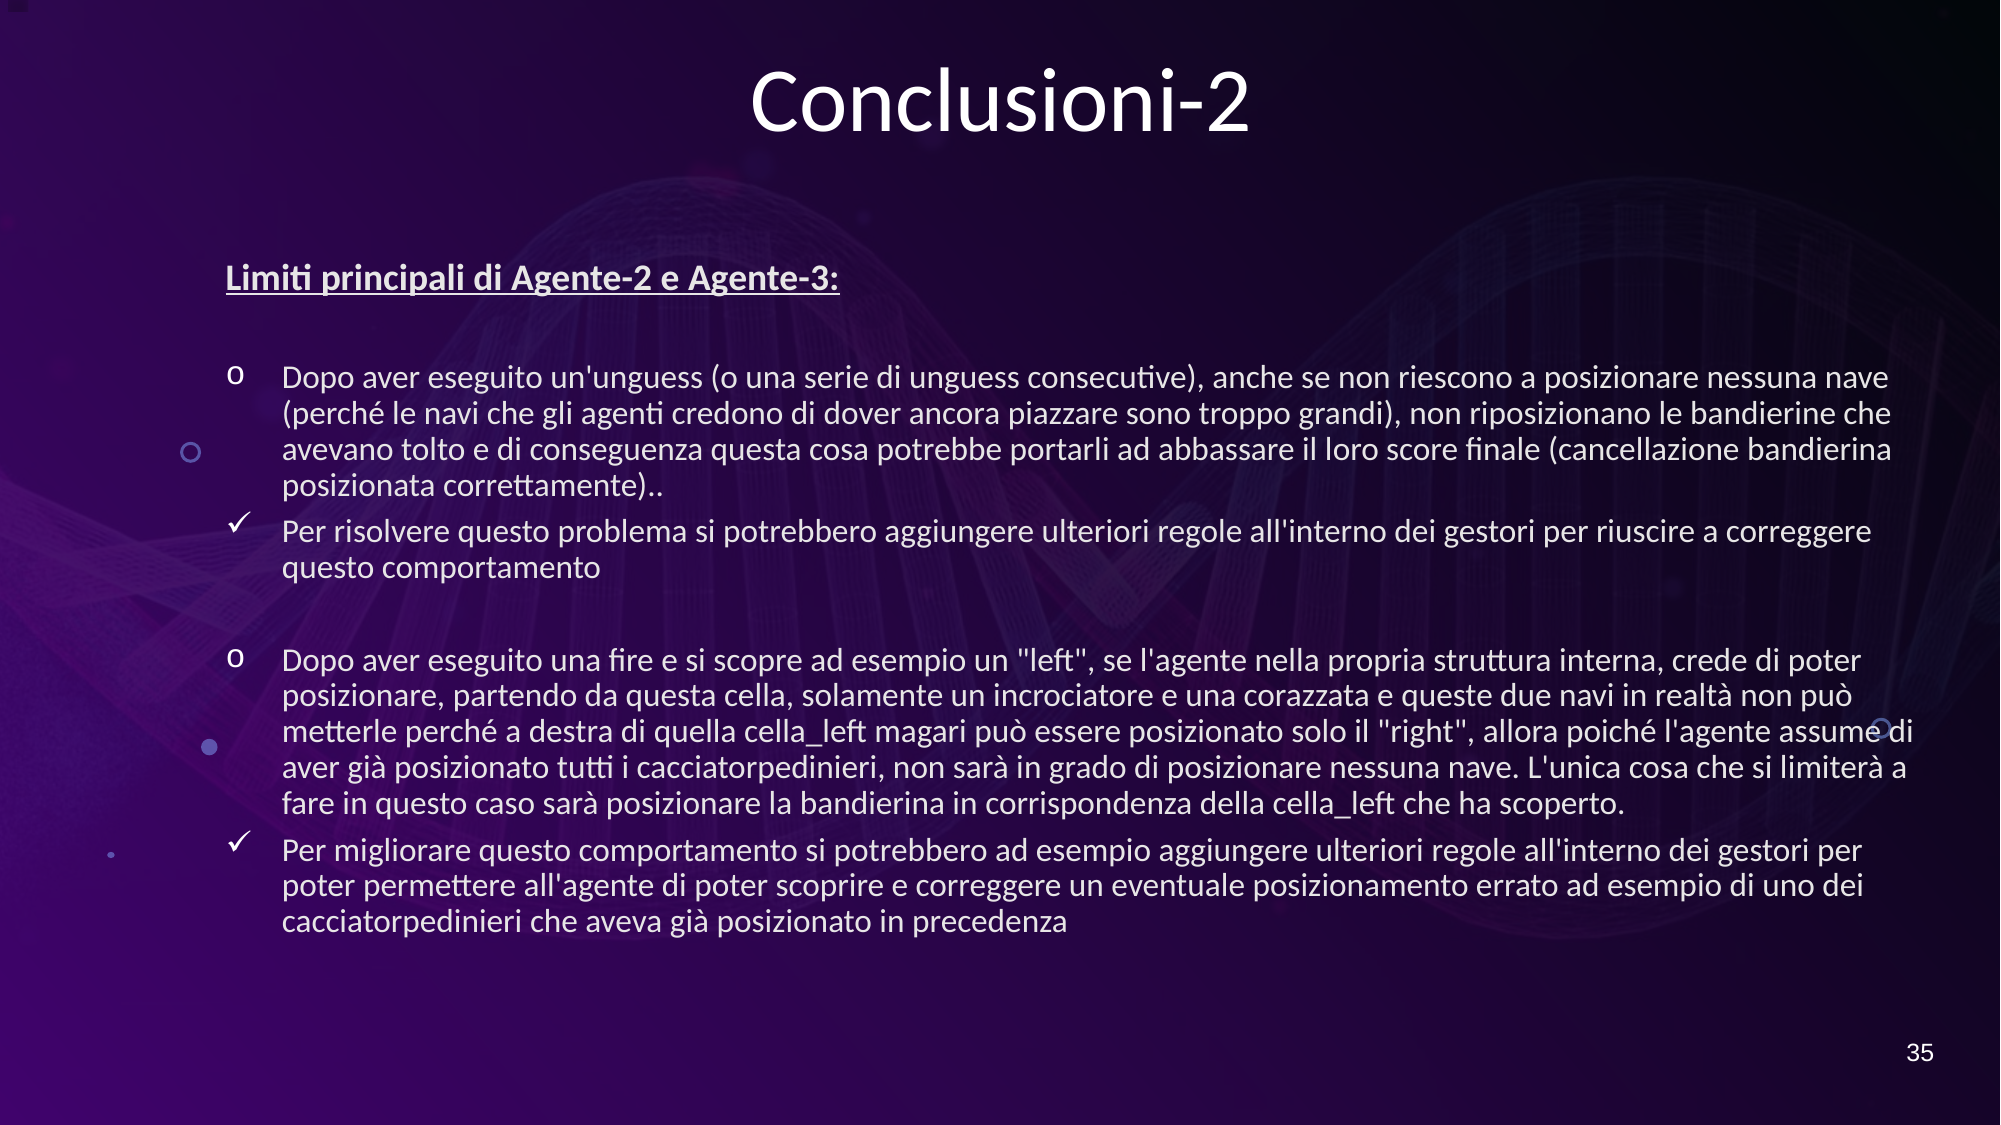

# Conclusioni-2

Limiti principali di Agente-2 e Agente-3:

Dopo aver eseguito un'unguess (o una serie di unguess consecutive), anche se non riescono a posizionare nessuna nave (perché le navi che gli agenti credono di dover ancora piazzare sono troppo grandi), non riposizionano le bandierine che avevano tolto e di conseguenza questa cosa potrebbe portarli ad abbassare il loro score finale (cancellazione bandierina posizionata correttamente)..
Per risolvere questo problema si potrebbero aggiungere ulteriori regole all'interno dei gestori per riuscire a correggere questo comportamento

Dopo aver eseguito una fire e si scopre ad esempio un "left", se l'agente nella propria struttura interna, crede di poter posizionare, partendo da questa cella, solamente un incrociatore e una corazzata e queste due navi in realtà non può metterle perché a destra di quella cella_left magari può essere posizionato solo il "right", allora poiché l'agente assume di aver già posizionato tutti i cacciatorpedinieri, non sarà in grado di posizionare nessuna nave. L'unica cosa che si limiterà a fare in questo caso sarà posizionare la bandierina in corrispondenza della cella_left che ha scoperto.
Per migliorare questo comportamento si potrebbero ad esempio aggiungere ulteriori regole all'interno dei gestori per poter permettere all'agente di poter scoprire e correggere un eventuale posizionamento errato ad esempio di uno dei cacciatorpedinieri che aveva già posizionato in precedenza

35